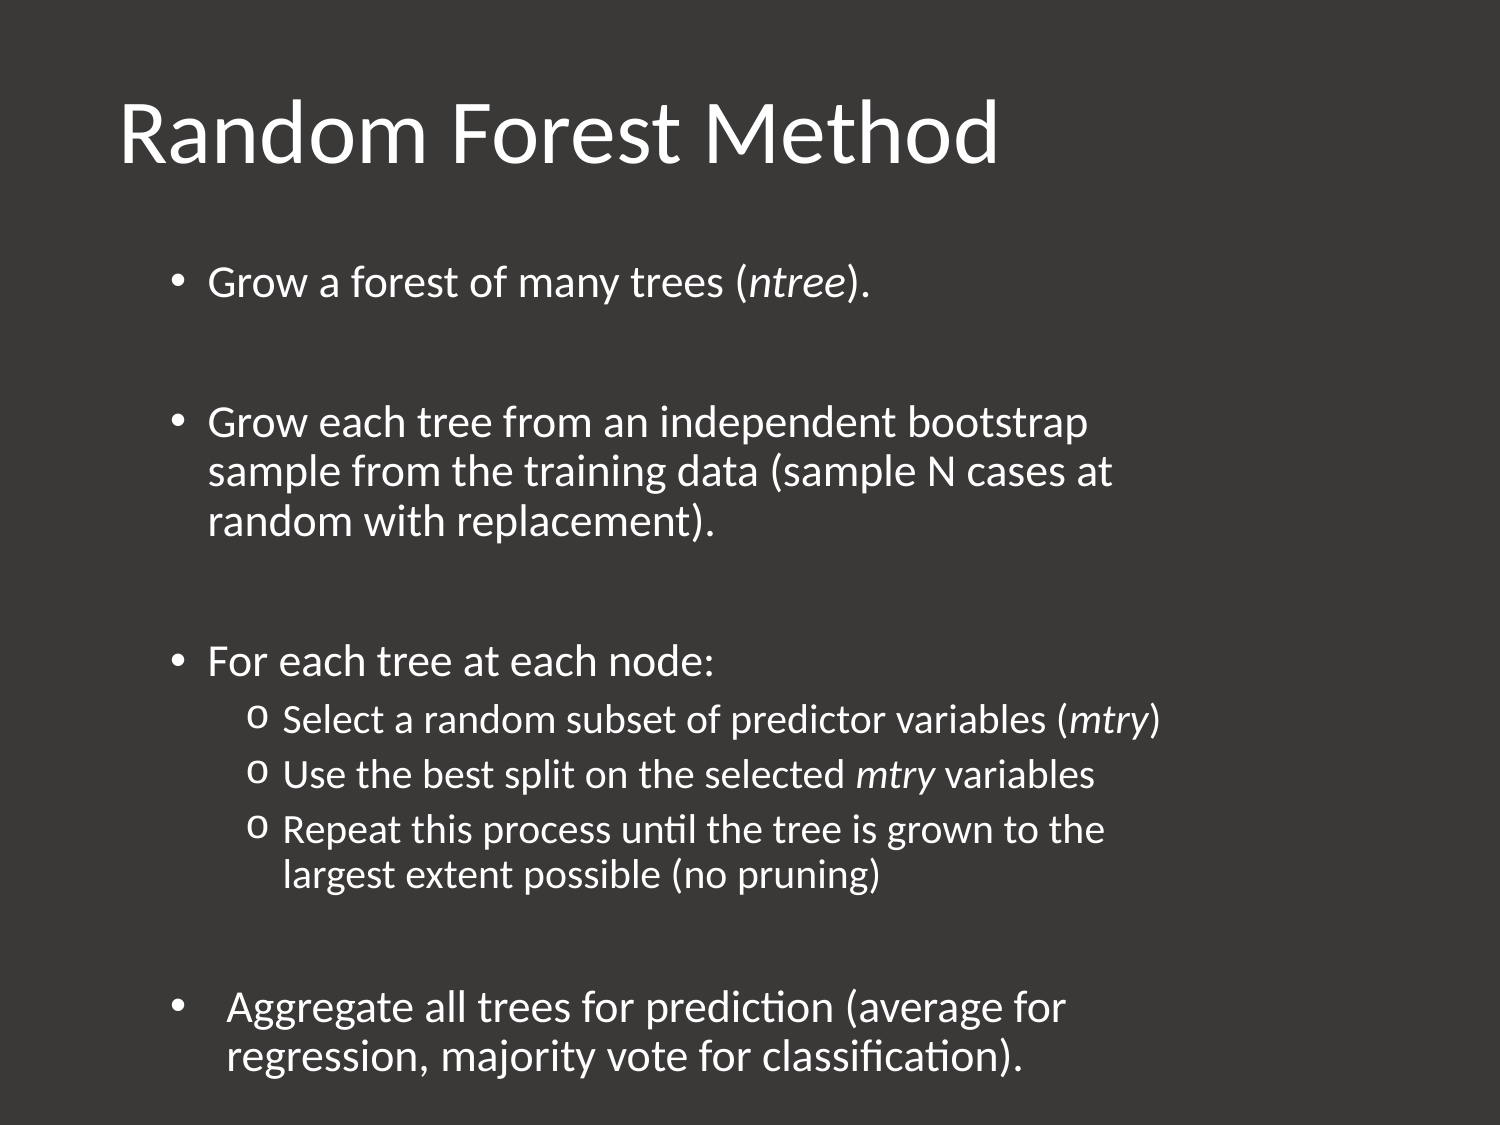

Random Forest Method
Grow a forest of many trees (ntree).

Grow each tree from an independent bootstrap sample from the training data (sample N cases at random with replacement).

For each tree at each node:
Select a random subset of predictor variables (mtry)
Use the best split on the selected mtry variables
Repeat this process until the tree is grown to the largest extent possible (no pruning)

Aggregate all trees for prediction (average for regression, majority vote for classification).